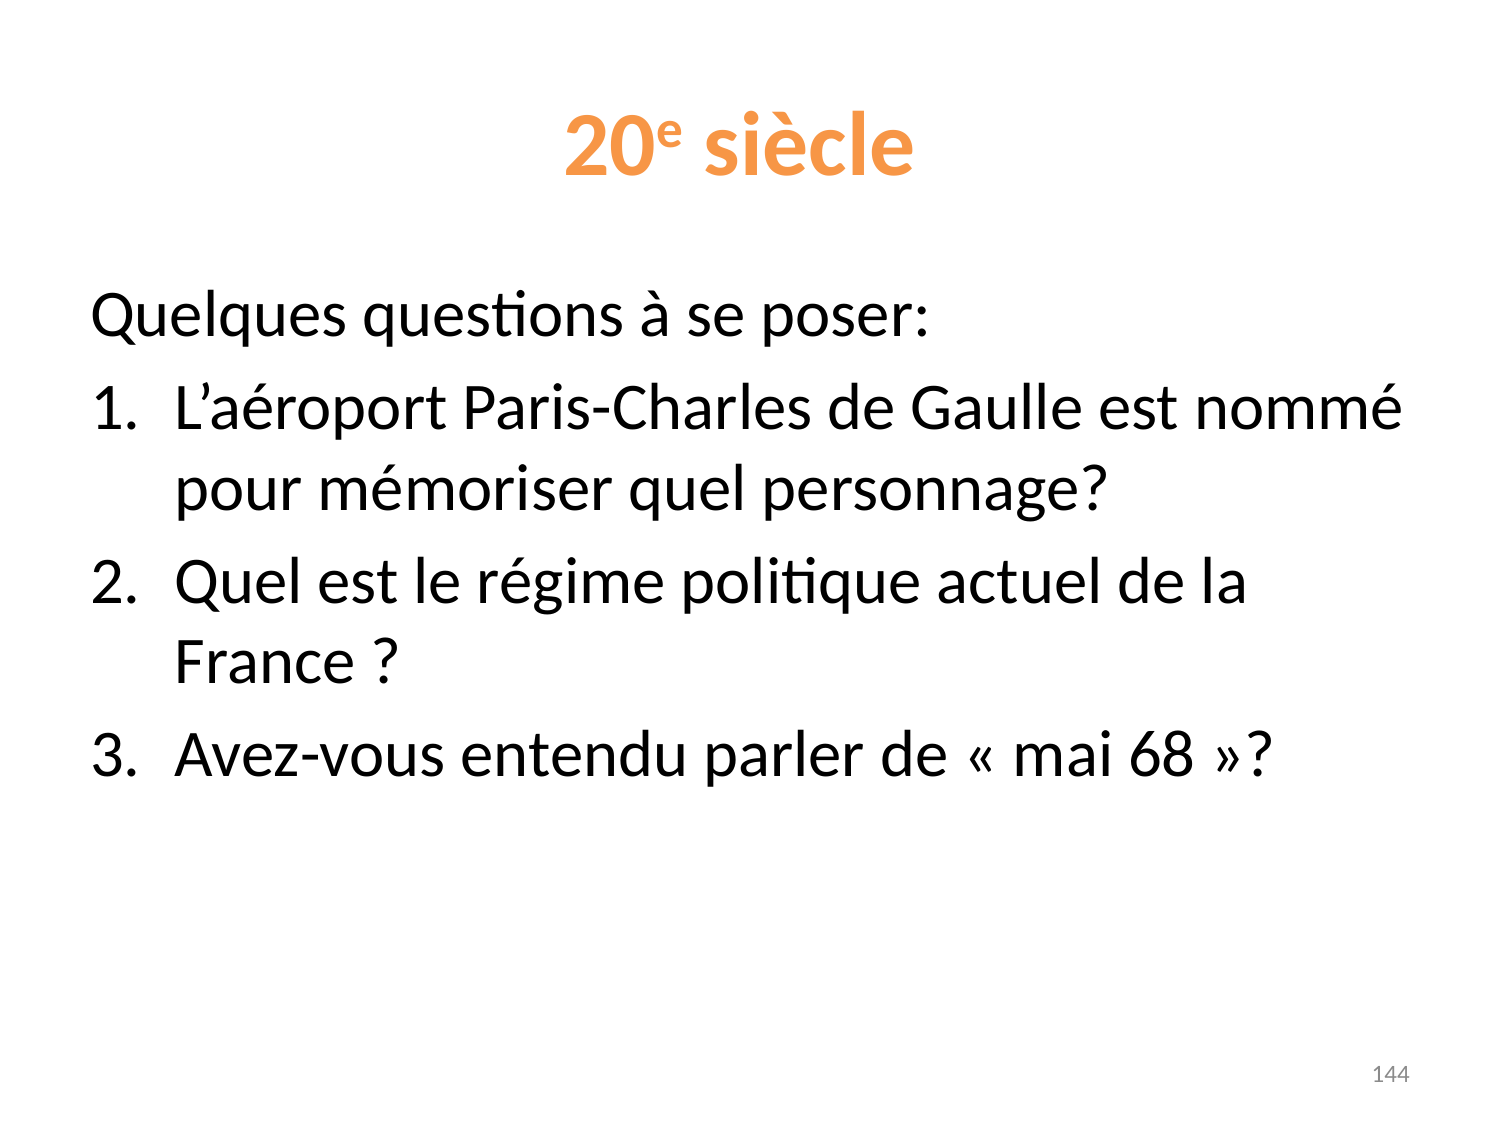

# 20e siècle
Quelques questions à se poser:
L’aéroport Paris-Charles de Gaulle est nommé pour mémoriser quel personnage?
Quel est le régime politique actuel de la France ?
Avez-vous entendu parler de « mai 68 »?
144